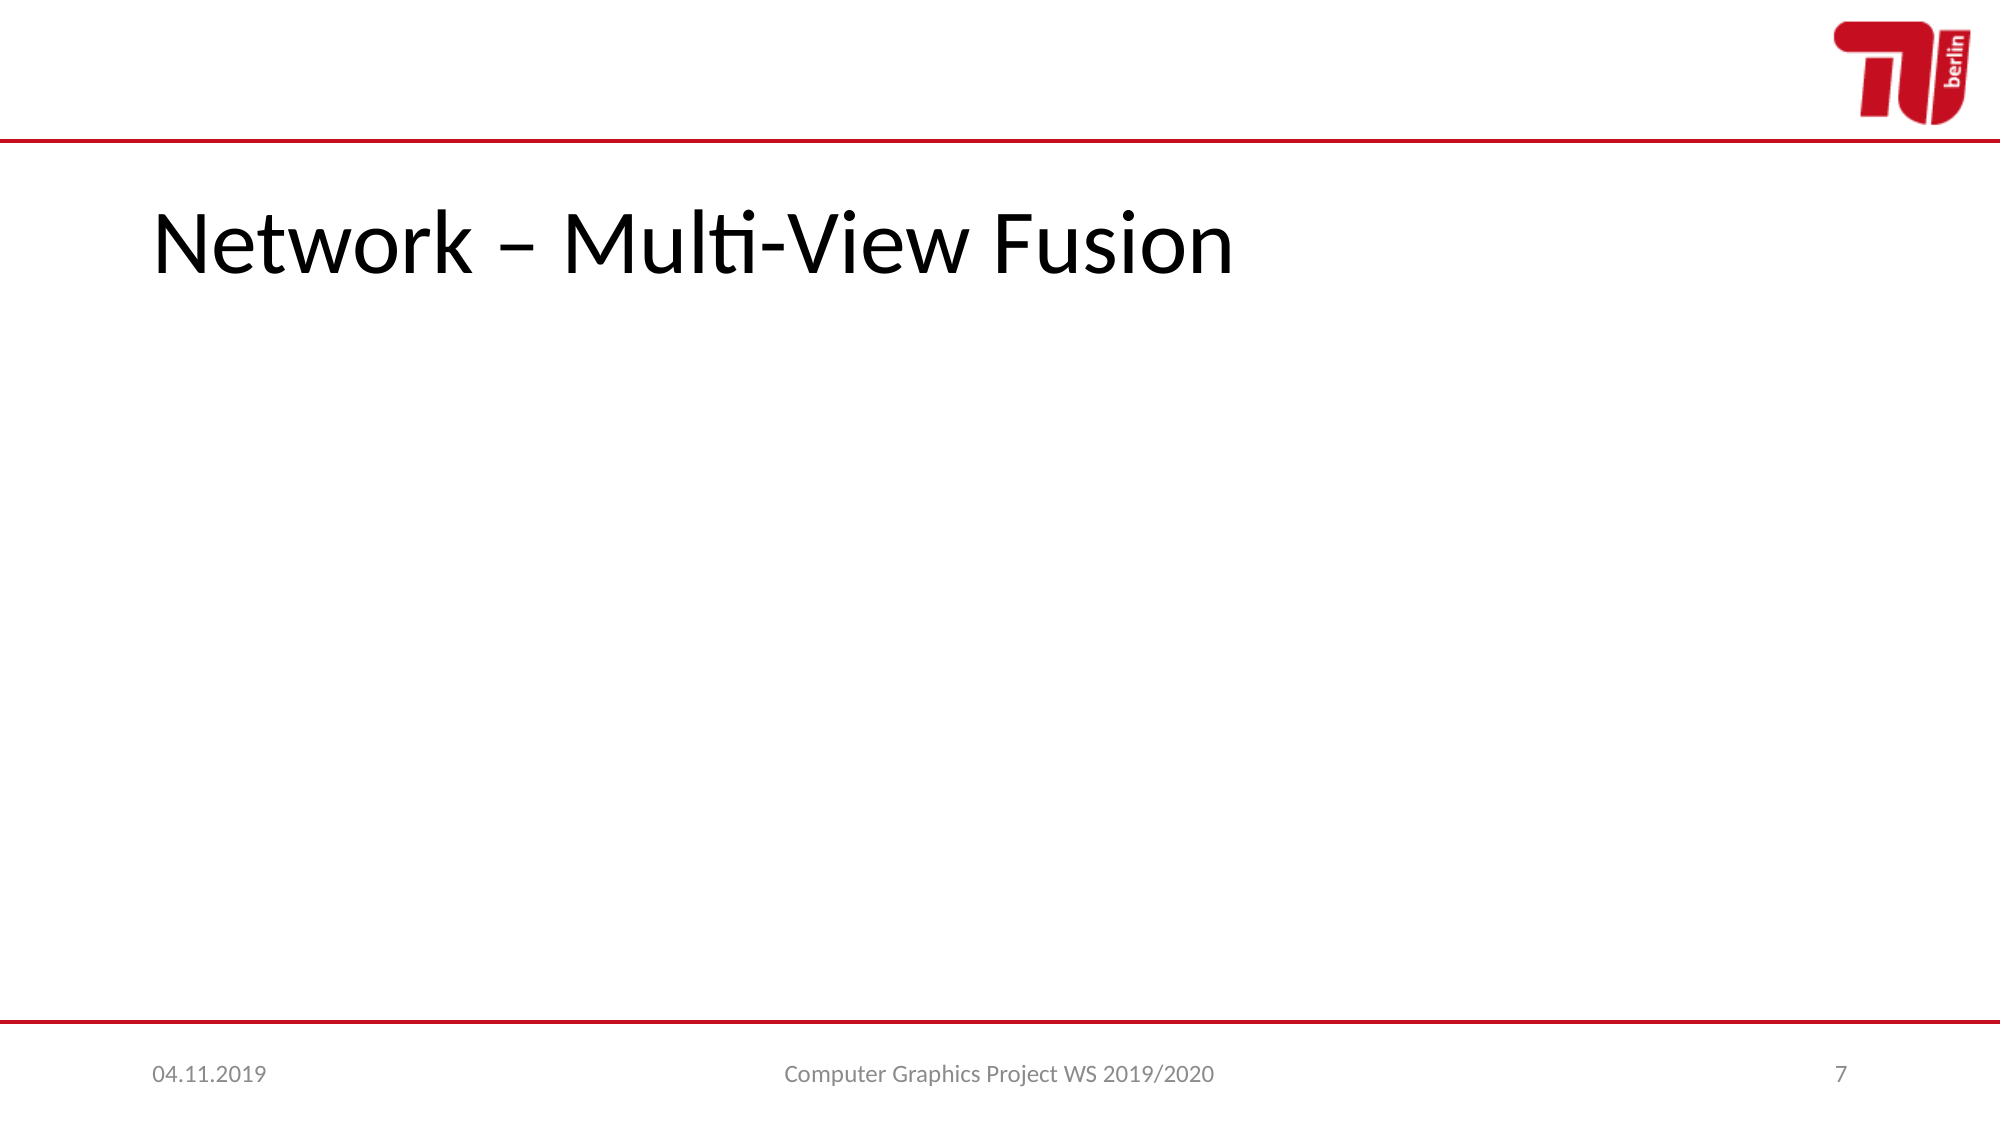

# Network – Multi-View Fusion

04.11.2019
Computer Graphics Project WS 2019/2020
7